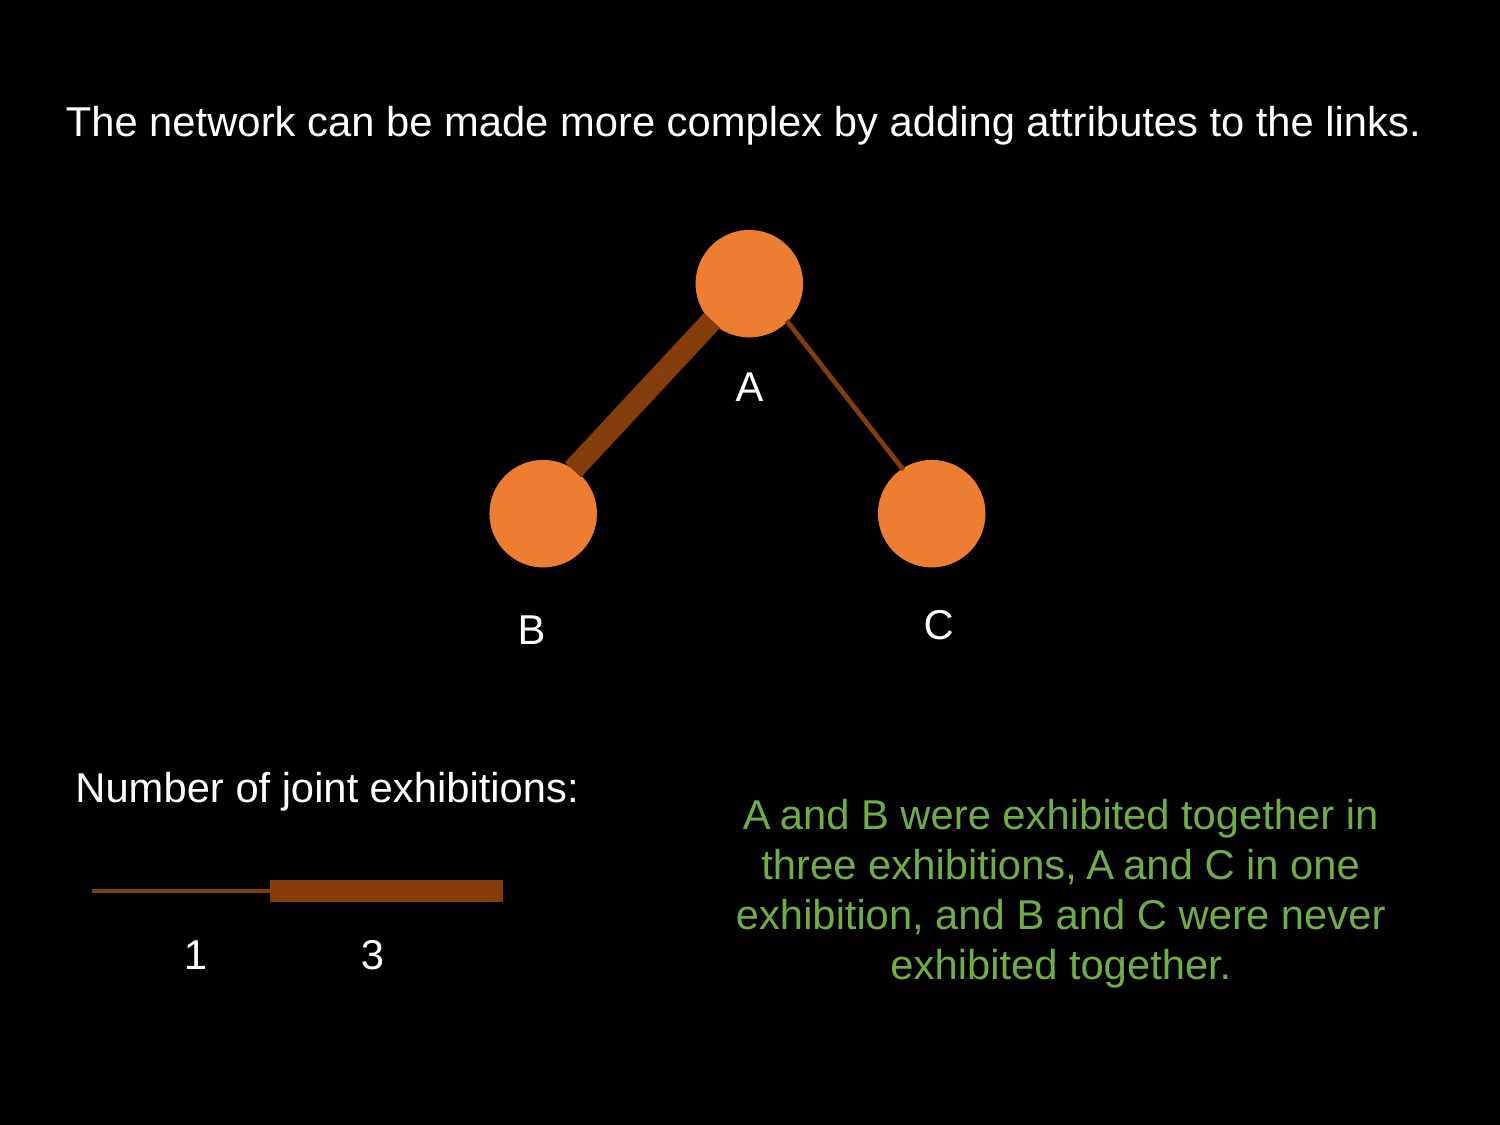

Notre base de données (2 820 lignes) :
The network can be made more complex by adding attributes to the links.

A

C
B
Number of joint exhibitions:
A and B were exhibited together in three exhibitions, A and C in one exhibition, and B and C were never exhibited together.
1
3